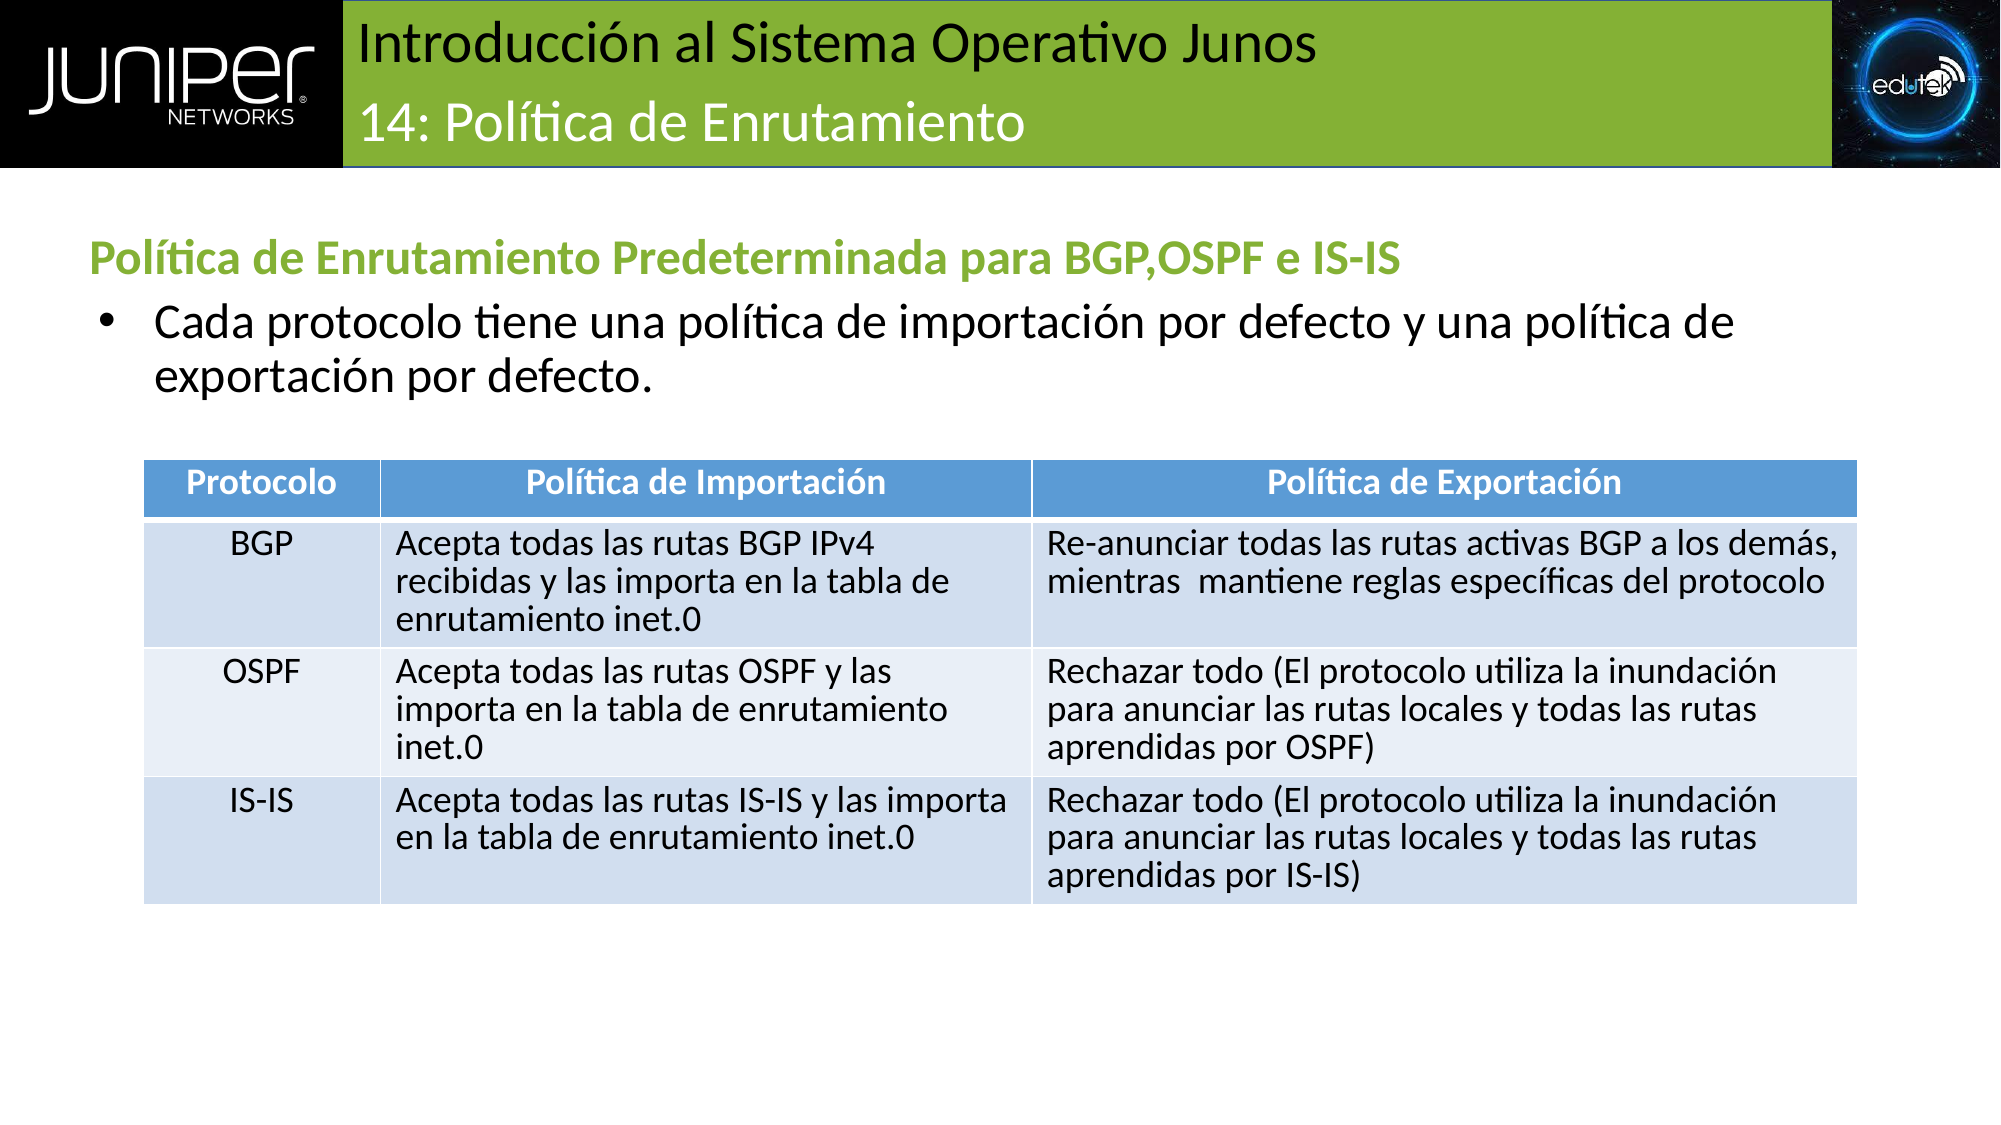

# Introducción al Sistema Operativo Junos
14: Política de Enrutamiento
Política de Enrutamiento Predeterminada para BGP,OSPF e IS-IS
Cada protocolo tiene una política de importación por defecto y una política de exportación por defecto.

| Protocolo | Política de Importación | Política de Exportación |
| --- | --- | --- |
| BGP | Acepta todas las rutas BGP IPv4 recibidas y las importa en la tabla de enrutamiento inet.0 | Re-anunciar todas las rutas activas BGP a los demás, mientras mantiene reglas específicas del protocolo |
| OSPF | Acepta todas las rutas OSPF y las importa en la tabla de enrutamiento inet.0 | Rechazar todo (El protocolo utiliza la inundación para anunciar las rutas locales y todas las rutas aprendidas por OSPF) |
| IS-IS | Acepta todas las rutas IS-IS y las importa en la tabla de enrutamiento inet.0 | Rechazar todo (El protocolo utiliza la inundación para anunciar las rutas locales y todas las rutas aprendidas por IS-IS) |